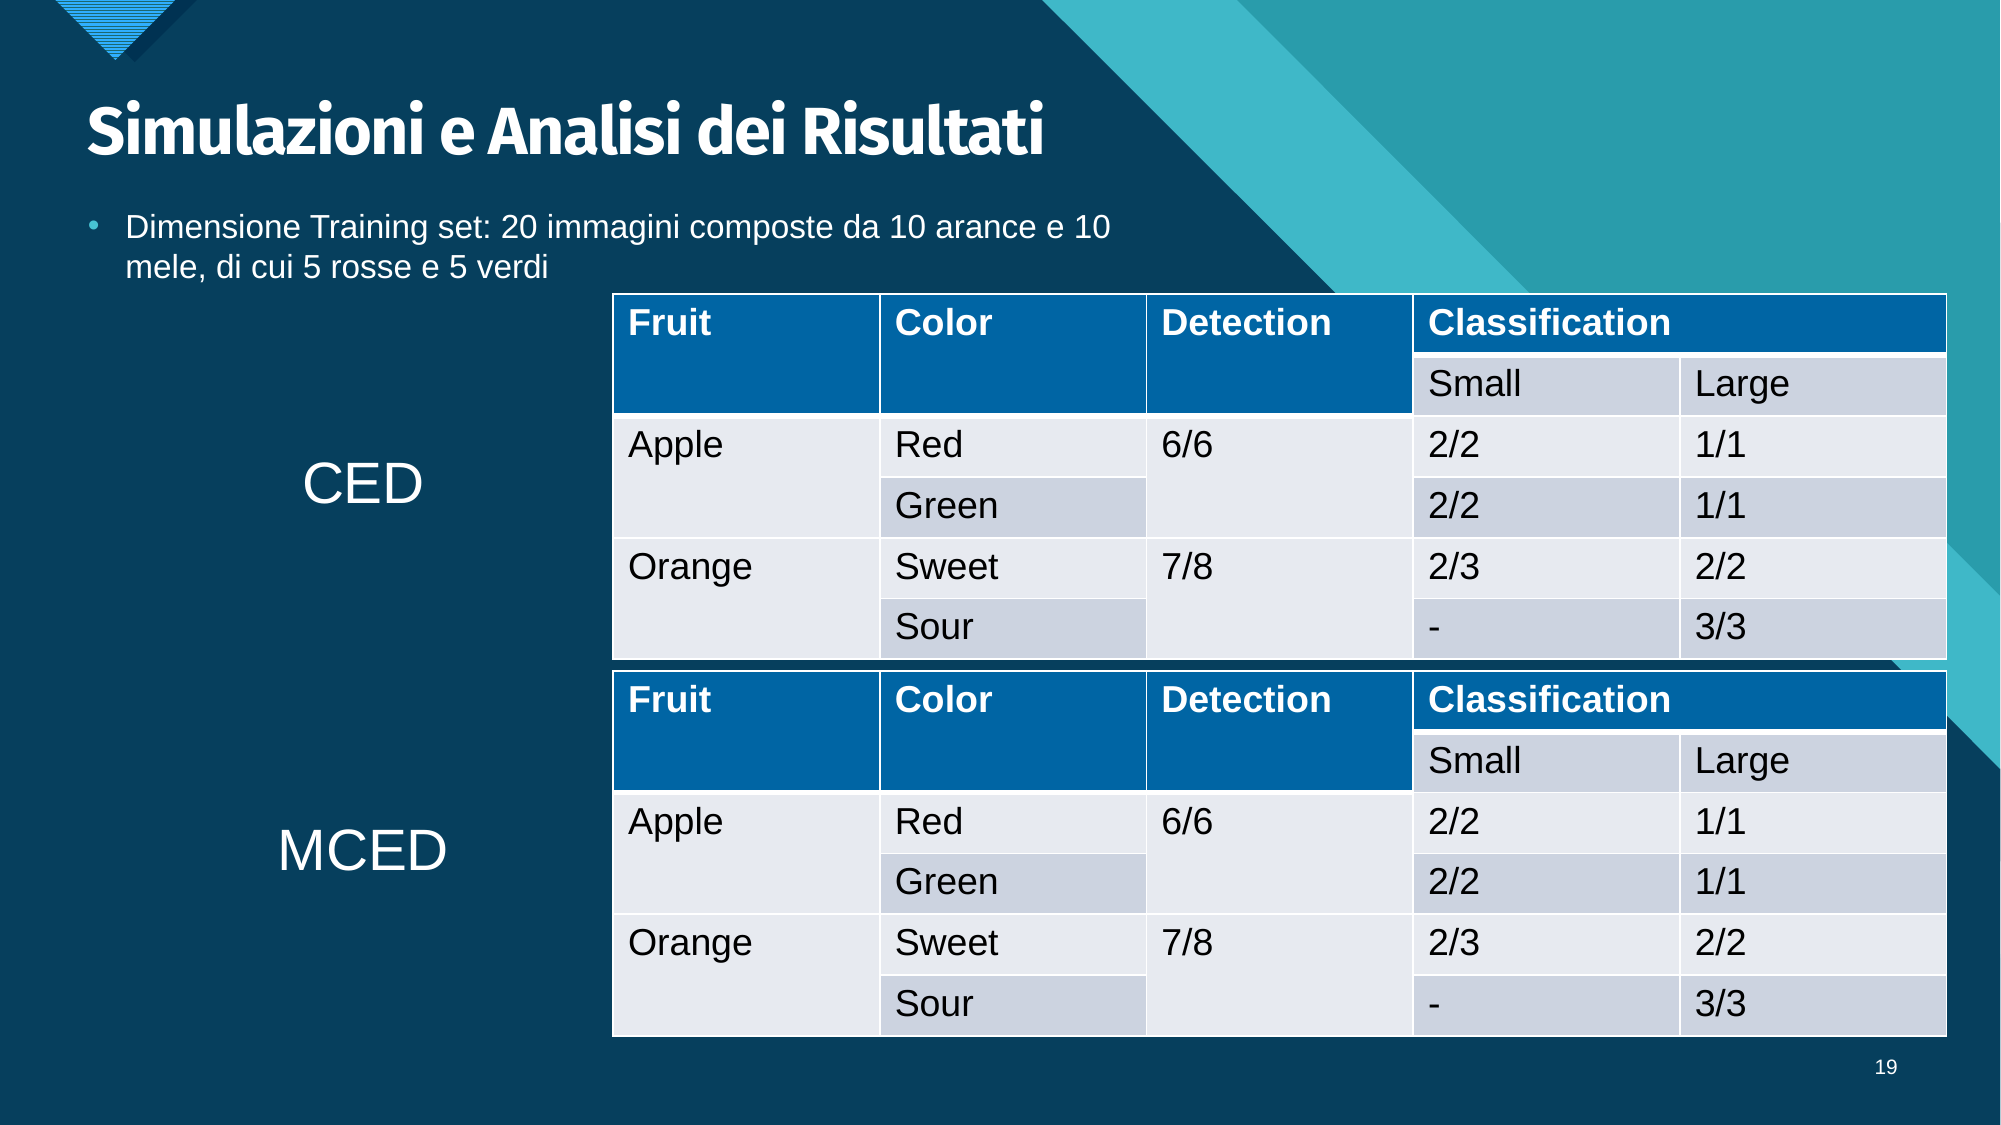

# Simulazioni e Analisi dei Risultati
Dimensione Training set: 20 immagini composte da 10 arance e 10 mele, di cui 5 rosse e 5 verdi
| Fruit | Color | Detection | Classification |  |
| --- | --- | --- | --- | --- |
|  |  |  | Small | Large |
| Apple | Red | 6/6 | 2/2 | 1/1 |
|  | Green |  | 2/2 | 1/1 |
| Orange | Sweet | 7/8 | 2/3 | 2/2 |
|  | Sour |  | - | 3/3 |
CED
| Fruit | Color | Detection | Classification |  |
| --- | --- | --- | --- | --- |
|  |  |  | Small | Large |
| Apple | Red | 6/6 | 2/2 | 1/1 |
|  | Green |  | 2/2 | 1/1 |
| Orange | Sweet | 7/8 | 2/3 | 2/2 |
|  | Sour |  | - | 3/3 |
MCED
19